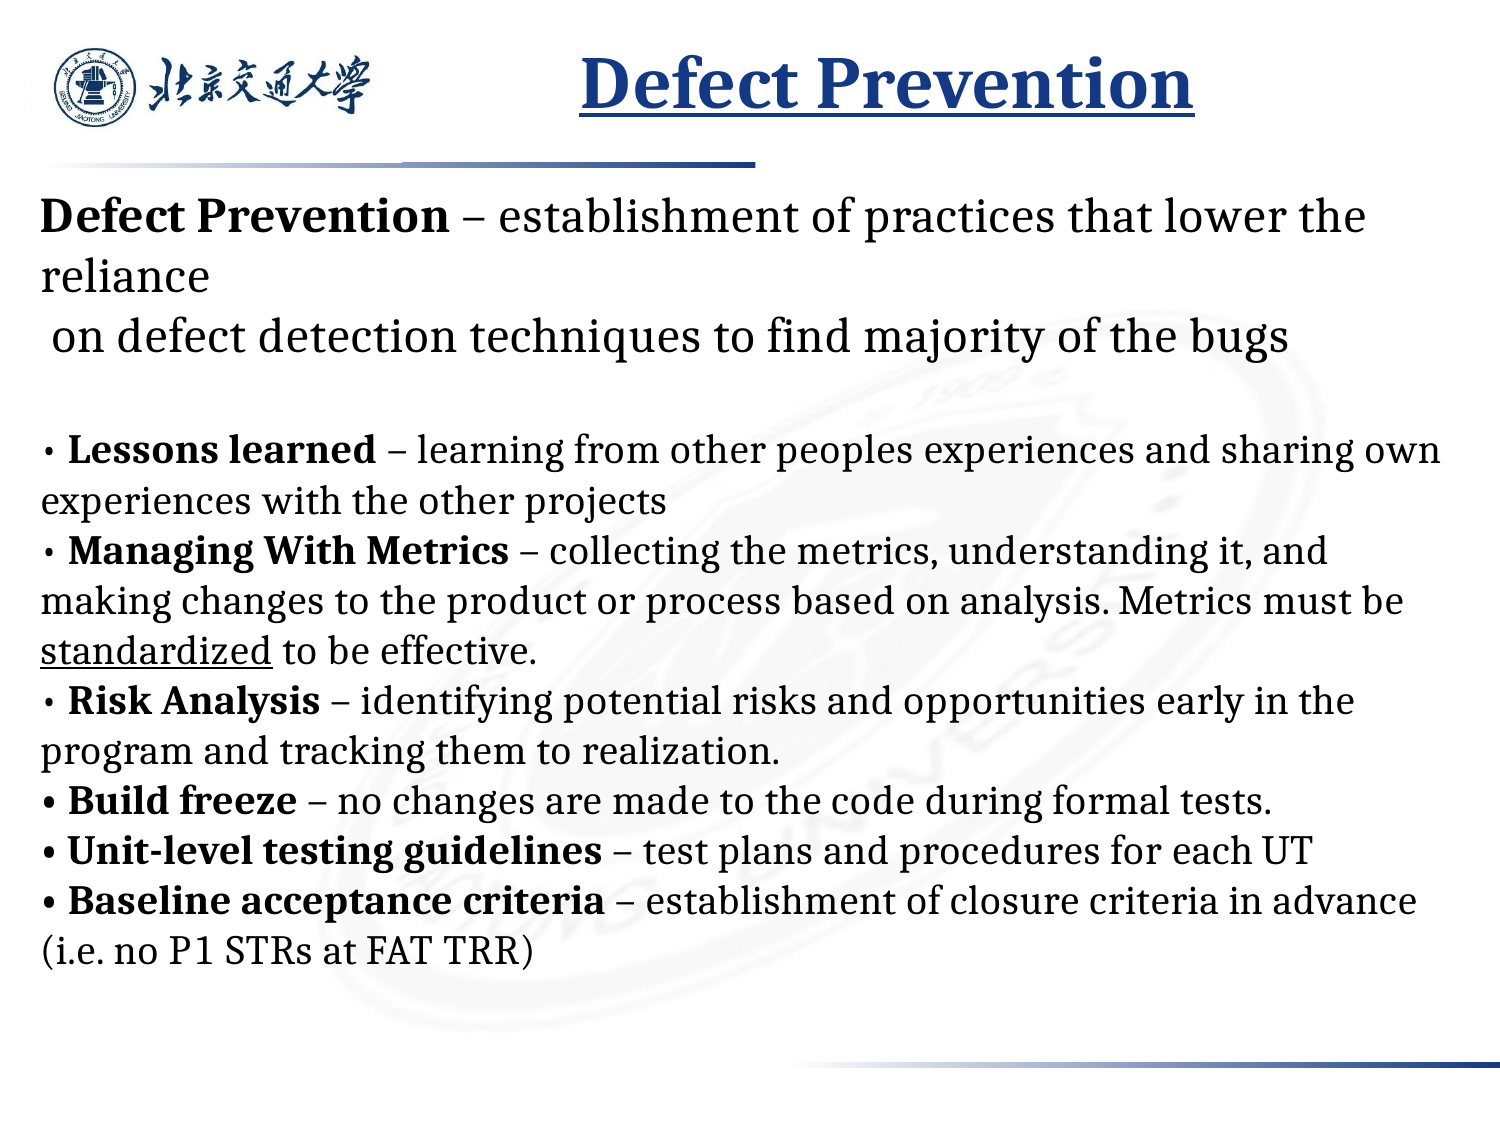

# Defect Prevention
Defect Prevention – establishment of practices that lower the reliance
 on defect detection techniques to find majority of the bugs

• Lessons learned – learning from other peoples experiences and sharing own experiences with the other projects
• Managing With Metrics – collecting the metrics, understanding it, and making changes to the product or process based on analysis. Metrics must be standardized to be effective.
• Risk Analysis – identifying potential risks and opportunities early in the program and tracking them to realization.
• Build freeze – no changes are made to the code during formal tests.
• Unit-level testing guidelines – test plans and procedures for each UT
• Baseline acceptance criteria – establishment of closure criteria in advance (i.e. no P1 STRs at FAT TRR)